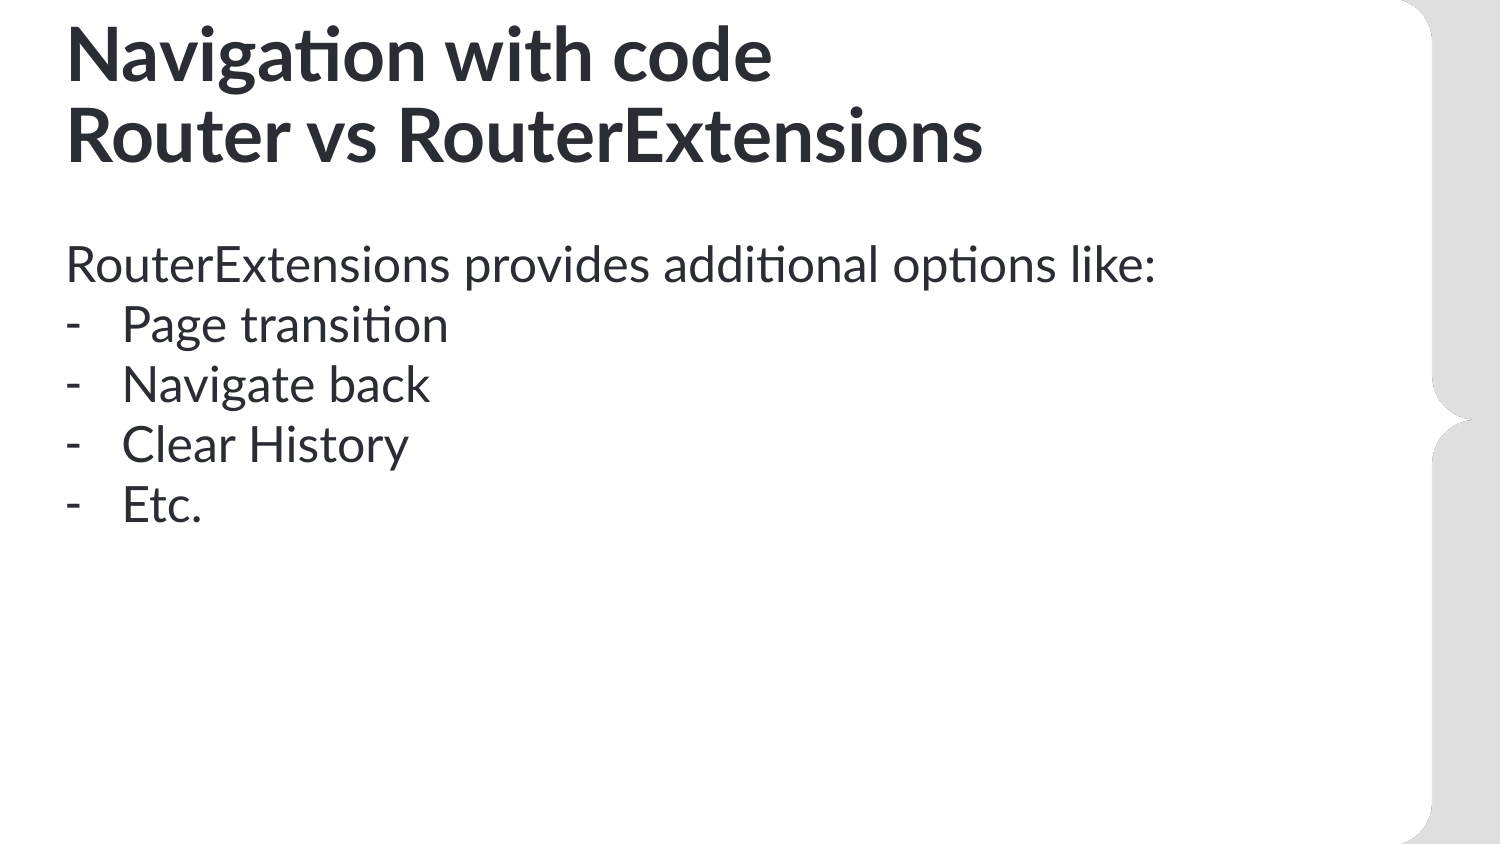

# Navigation with code Router vs RouterExtensions
RouterExtensions provides additional options like:
Page transition
Navigate back
Clear History
Etc.